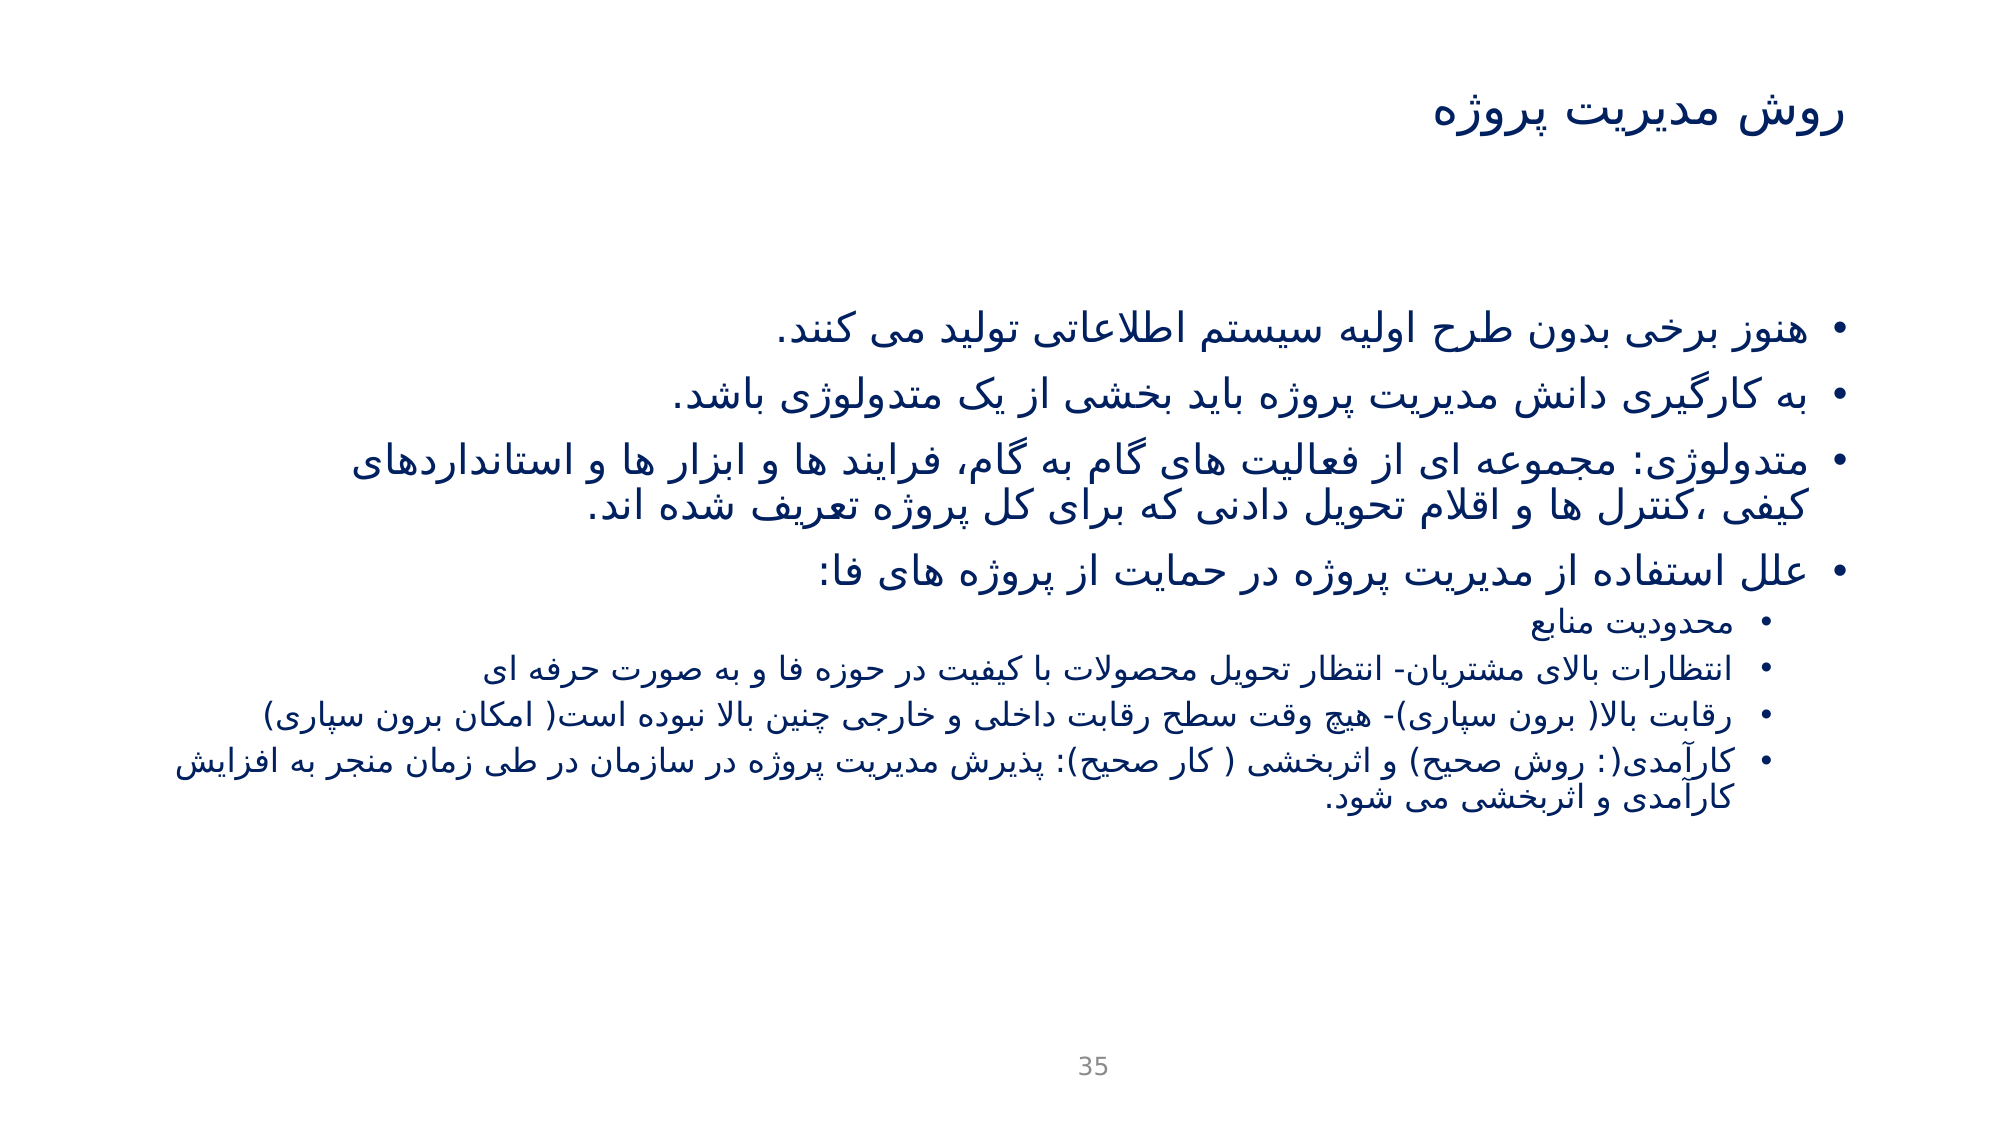

# روش مدیریت پروژه
هنوز برخی بدون طرح اولیه سیستم اطلاعاتی تولید می کنند.
به کارگیری دانش مدیریت پروژه باید بخشی از یک متدولوژی باشد.
متدولوژی: مجموعه ای از فعالیت های گام به گام، فرایند ها و ابزار ها و استانداردهای کیفی ،کنترل ها و اقلام تحویل دادنی که برای کل پروژه تعریف شده اند.
علل استفاده از مدیریت پروژه در حمایت از پروژه های فا:
محدودیت منابع
انتظارات بالای مشتریان- انتظار تحویل محصولات با کیفیت در حوزه فا و به صورت حرفه ای
رقابت بالا( برون سپاری)- هیچ وقت سطح رقابت داخلی و خارجی چنین بالا نبوده است( امکان برون سپاری)
کارآمدی(: روش صحیح) و اثربخشی ( کار صحیح): پذیرش مدیریت پروژه در سازمان در طی زمان منجر به افزایش کارآمدی و اثربخشی می شود.
35